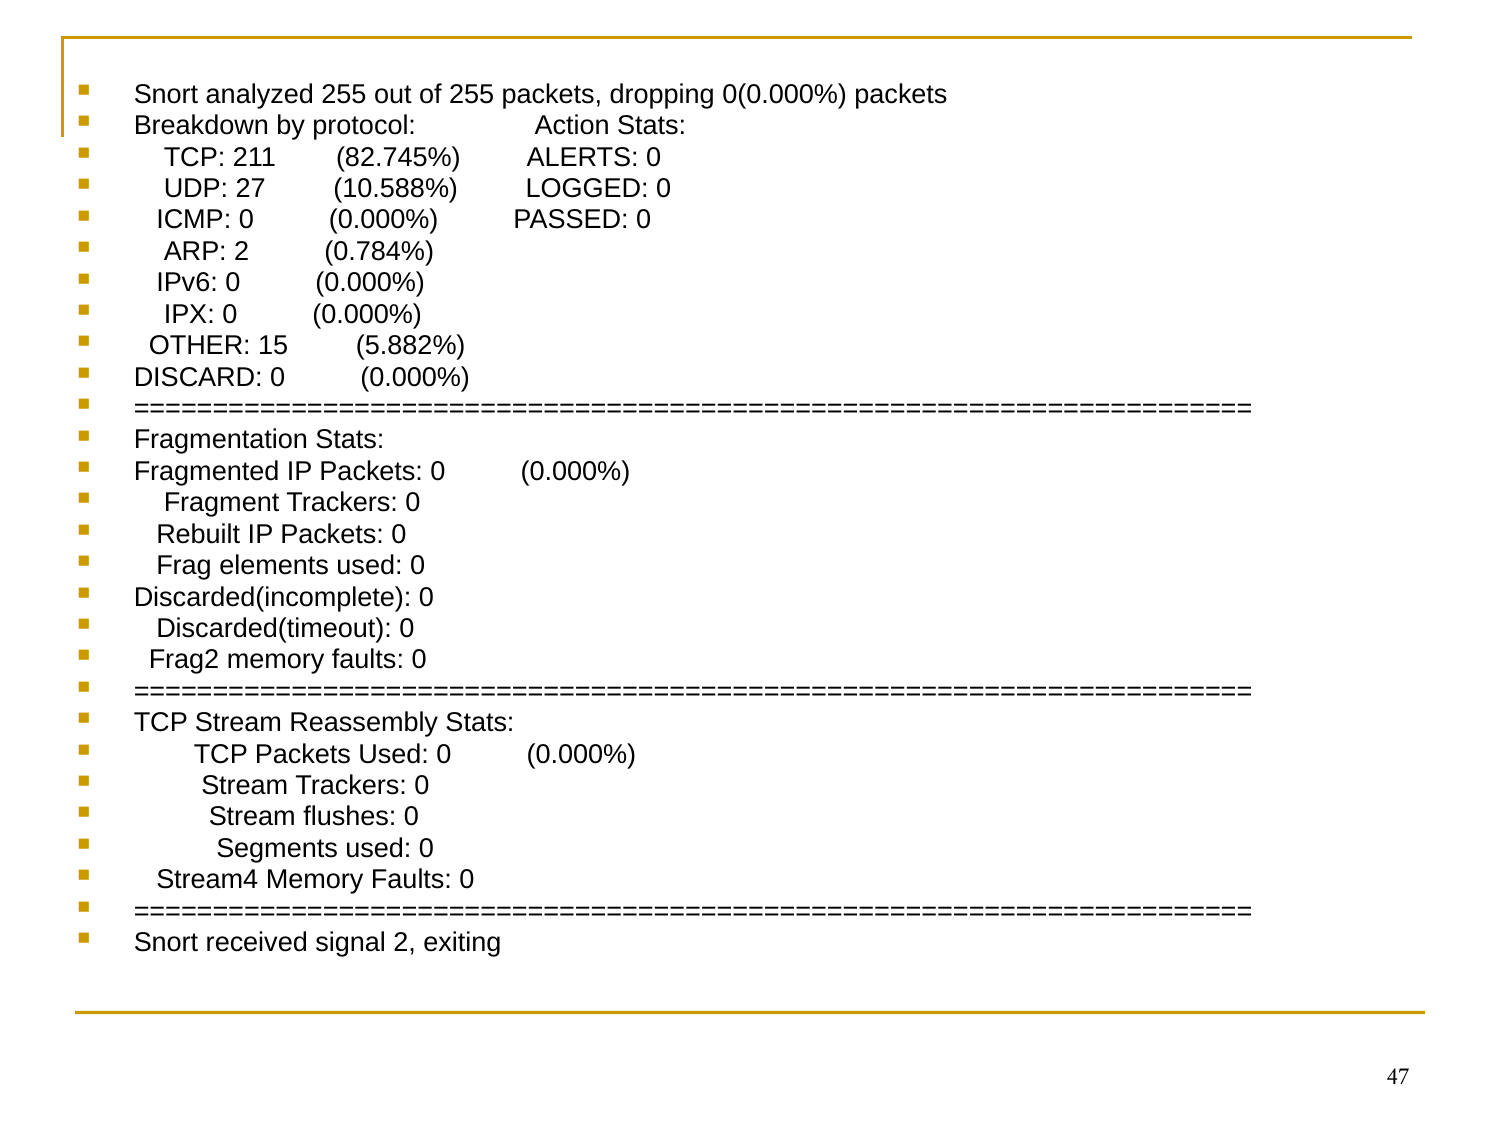

Snort analyzed 255 out of 255 packets, dropping 0(0.000%) packets
Breakdown by protocol:                Action Stats:
    TCP: 211        (82.745%)         ALERTS: 0
    UDP: 27         (10.588%)         LOGGED: 0
   ICMP: 0          (0.000%)          PASSED: 0
    ARP: 2          (0.784%)
   IPv6: 0          (0.000%)
    IPX: 0          (0.000%)
  OTHER: 15         (5.882%)
DISCARD: 0          (0.000%)
=======================================================================
Fragmentation Stats:
Fragmented IP Packets: 0          (0.000%)
    Fragment Trackers: 0
   Rebuilt IP Packets: 0
   Frag elements used: 0
Discarded(incomplete): 0
   Discarded(timeout): 0
  Frag2 memory faults: 0
=======================================================================
TCP Stream Reassembly Stats:
        TCP Packets Used: 0          (0.000%)
         Stream Trackers: 0
          Stream flushes: 0
           Segments used: 0
   Stream4 Memory Faults: 0
=======================================================================
Snort received signal 2, exiting
47